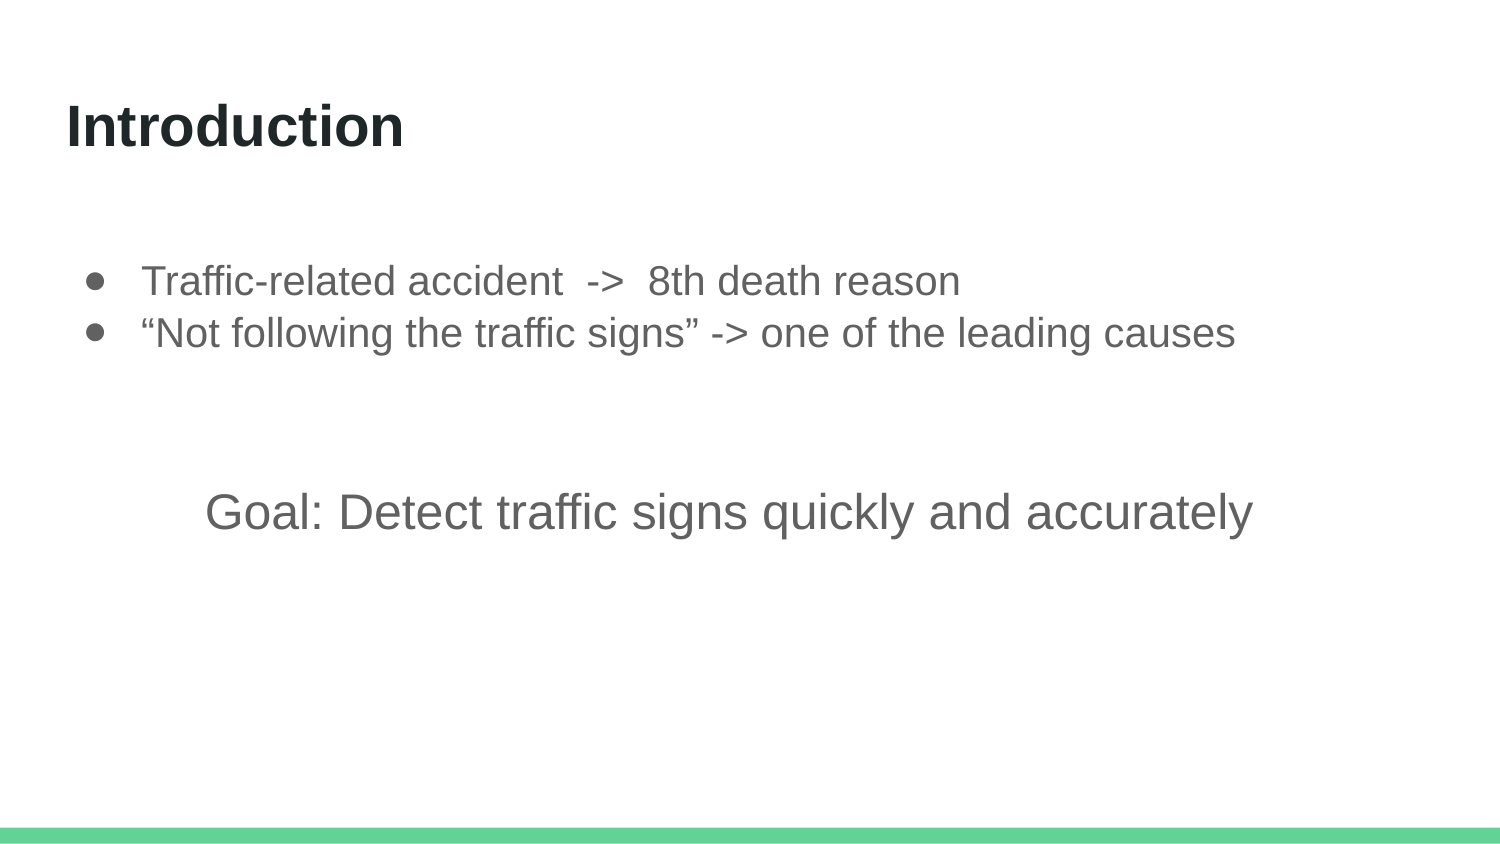

# Introduction
Traffic-related accident  ->  8th death reason

“Not following the traffic signs” -> one of the leading causes
Goal: Detect traffic signs quickly and accurately